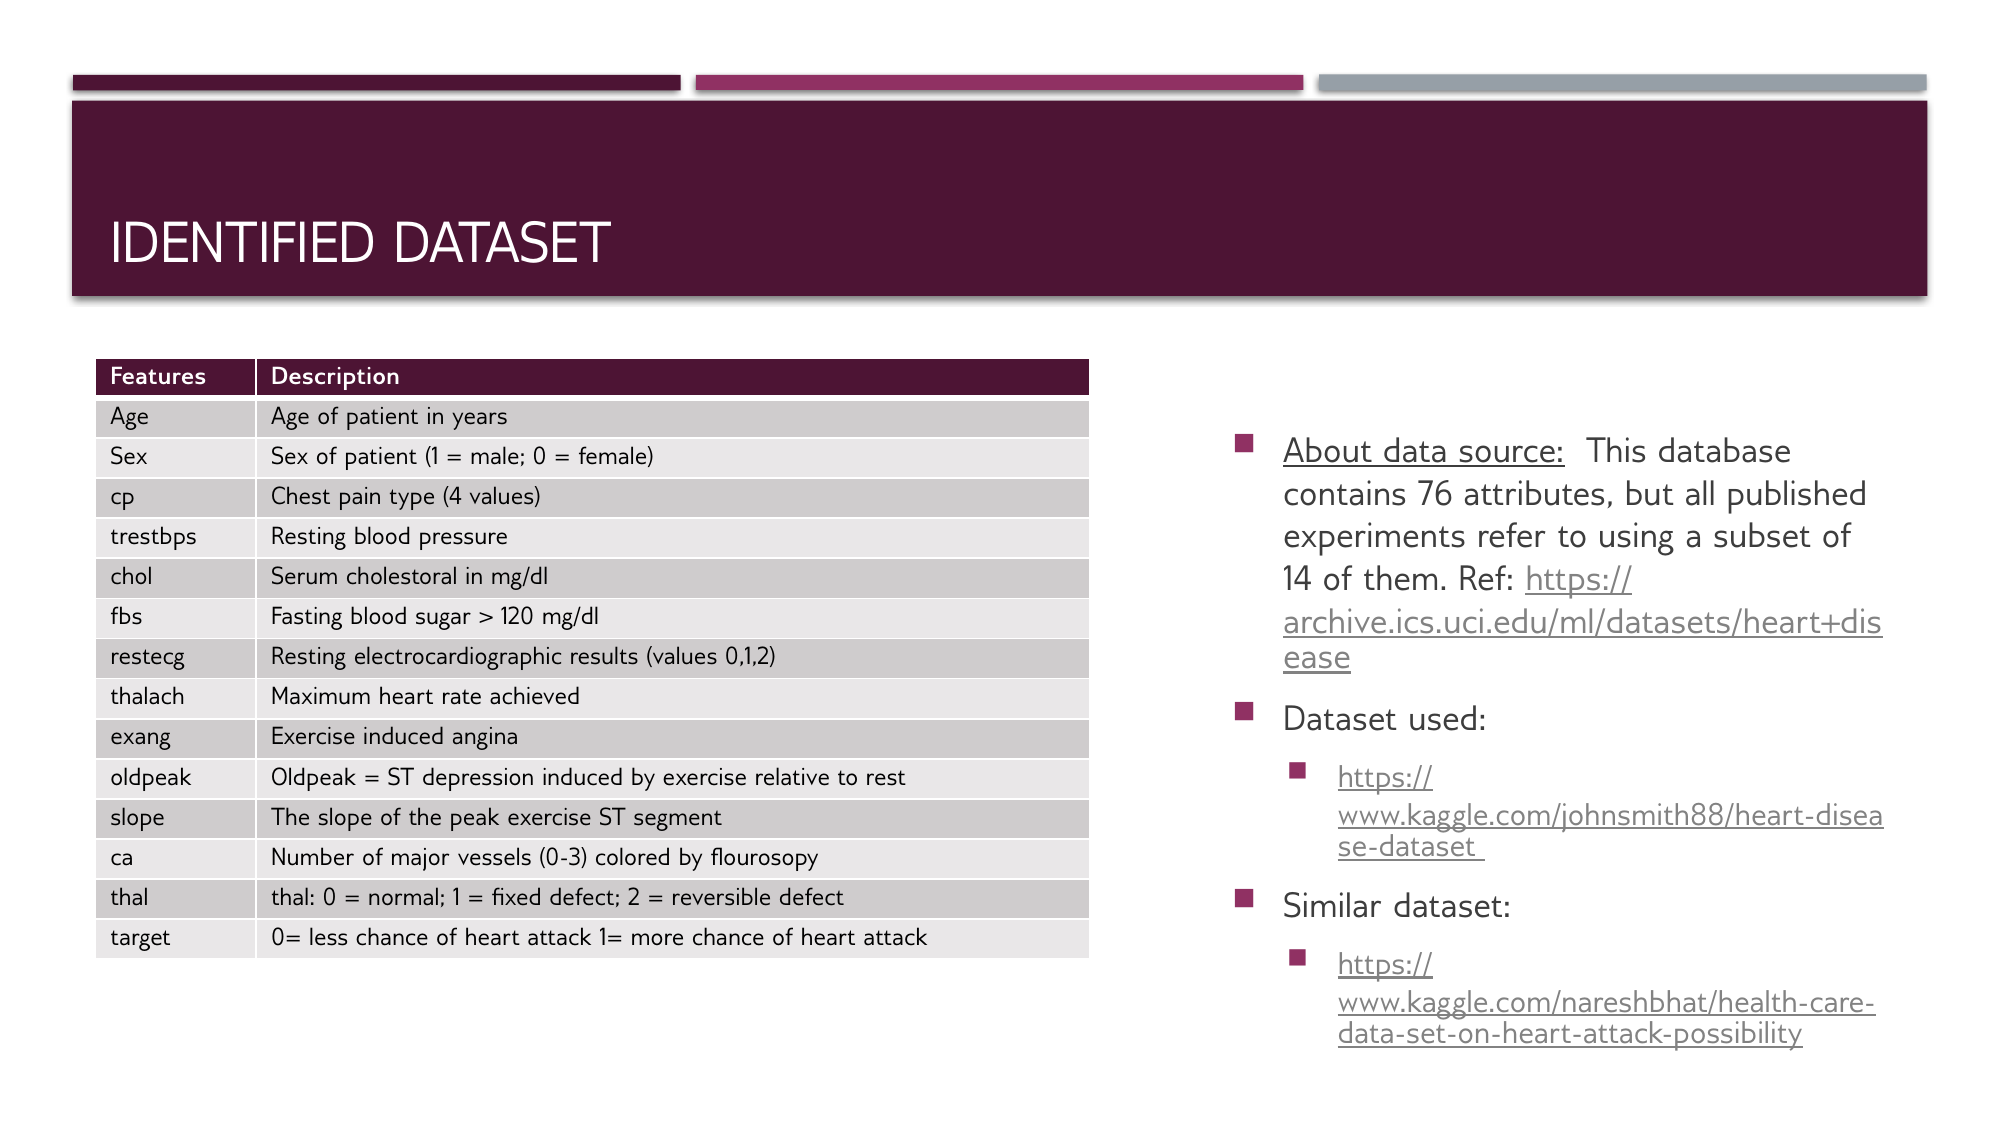

# Identified Dataset

About data source:  This database contains 76 attributes, but all published experiments refer to using a subset of 14 of them. Ref: https://archive.ics.uci.edu/ml/datasets/heart+disease
Dataset used:
https://www.kaggle.com/johnsmith88/heart-disease-dataset
Similar dataset:
https://www.kaggle.com/nareshbhat/health-care-data-set-on-heart-attack-possibility

| Features | Description |
| --- | --- |
| Age | Age of patient in years |
| Sex | Sex of patient (1 = male; 0 = female) |
| cp | Chest pain type (4 values) |
| trestbps | Resting blood pressure |
| chol | Serum cholestoral in mg/dl |
| fbs | Fasting blood sugar > 120 mg/dl |
| restecg | Resting electrocardiographic results (values 0,1,2) |
| thalach | Maximum heart rate achieved |
| exang | Exercise induced angina |
| oldpeak | Oldpeak = ST depression induced by exercise relative to rest |
| slope | The slope of the peak exercise ST segment |
| ca | Number of major vessels (0-3) colored by flourosopy |
| thal | thal: 0 = normal; 1 = fixed defect; 2 = reversible defect |
| target | 0= less chance of heart attack 1= more chance of heart attack |